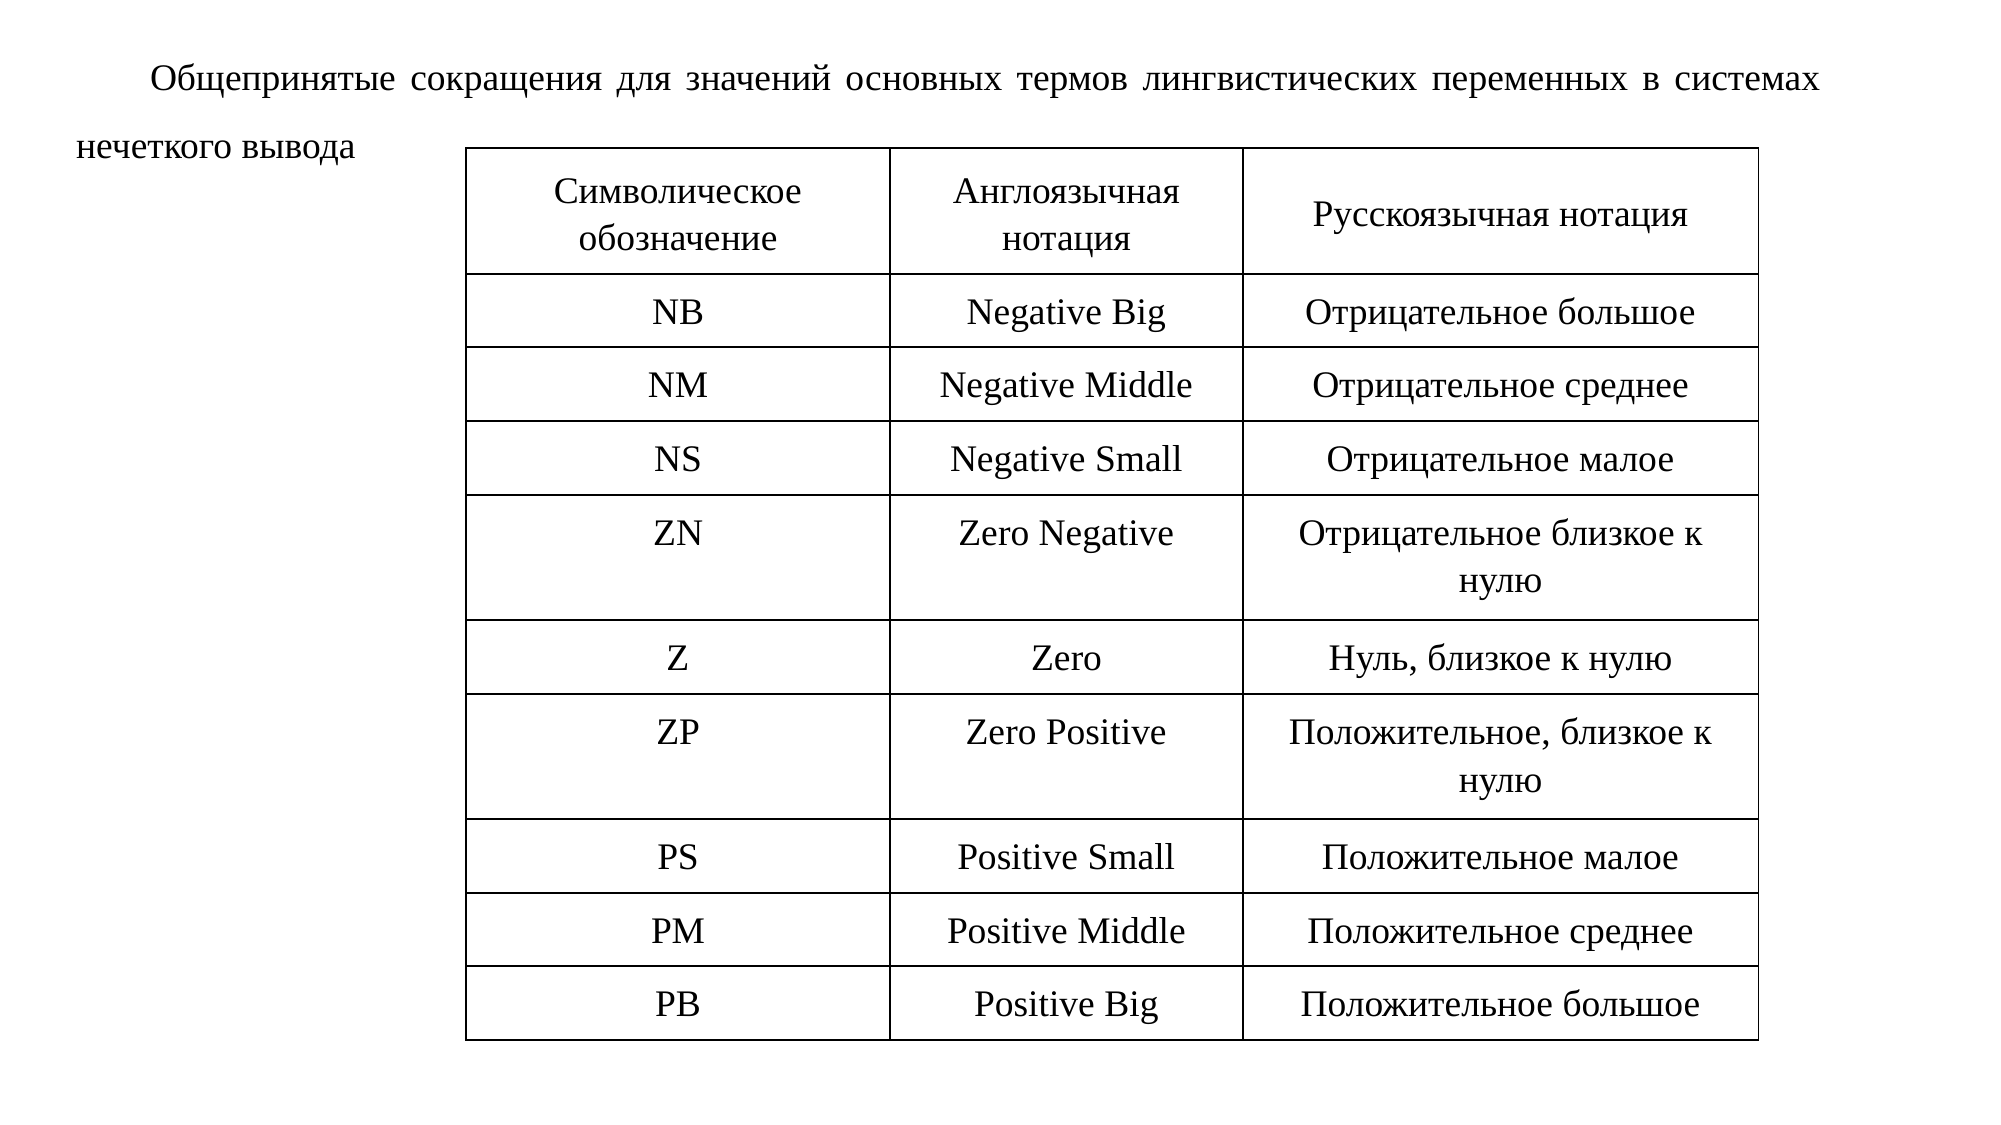

Общепринятые сокращения для значений основных термов лингвистических переменных в системах нечеткого вывода
| Символическое обозначение | Англоязычная нотация | Русскоязычная нотация |
| --- | --- | --- |
| NB | Negative Big | Отрицательное большое |
| NM | Negative Middle | Отрицательное среднее |
| NS | Negative Small | Отрицательное малое |
| ZN | Zero Negative | Отрицательное близкое к нулю |
| Z | Zero | Нуль, близкое к нулю |
| ZP | Zero Positive | Положительное, близкое к нулю |
| PS | Positive Small | Положительное малое |
| PM | Positive Middle | Положительное среднее |
| PB | Positive Big | Положительное большое |